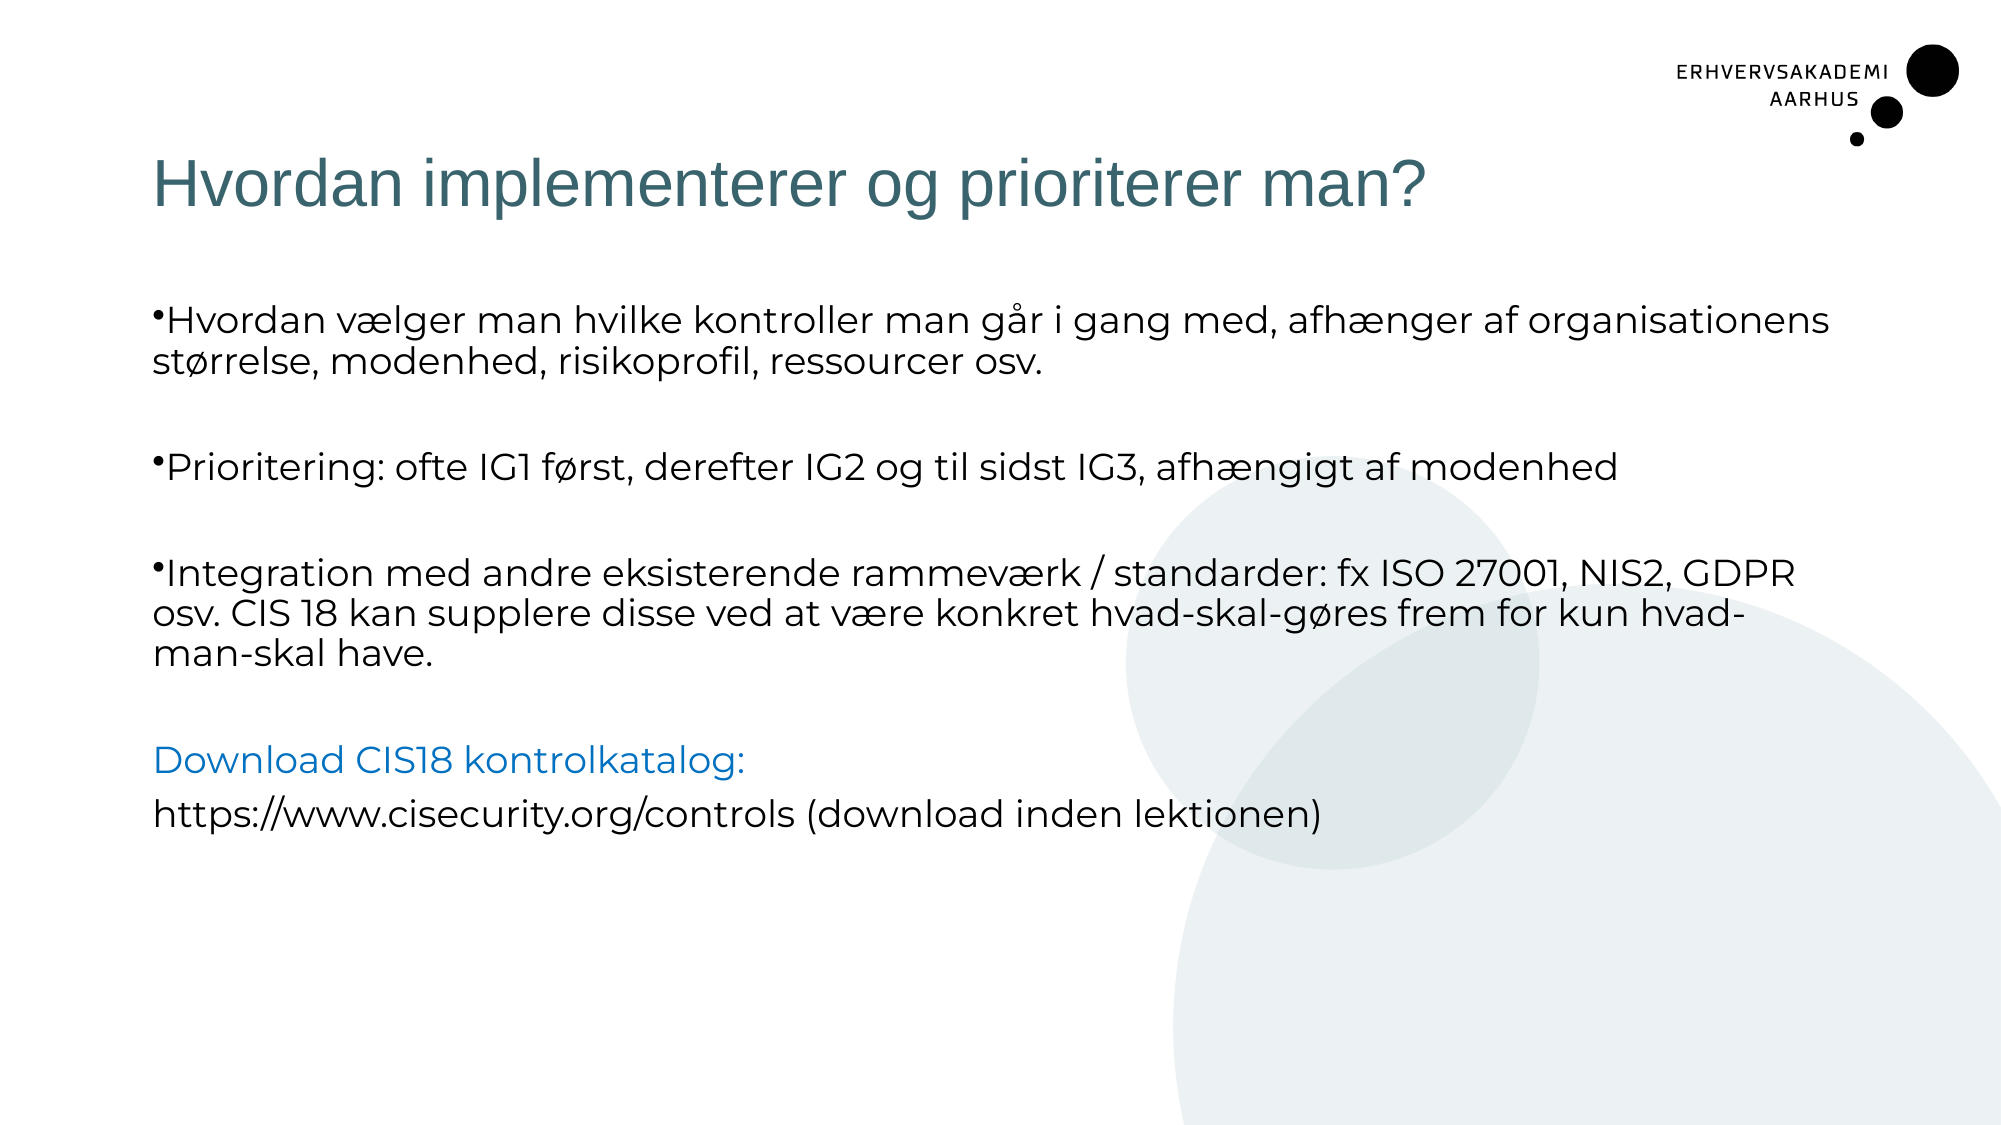

# Hvordan implementerer og prioriterer man?
Hvordan vælger man hvilke kontroller man går i gang med, afhænger af organisationens størrelse, modenhed, risikoprofil, ressourcer osv.

Prioritering: ofte IG1 først, derefter IG2 og til sidst IG3, afhængigt af modenhed

Integration med andre eksisterende rammeværk / standarder: fx ISO 27001, NIS2, GDPR osv. CIS 18 kan supplere disse ved at være konkret hvad-skal-gøres frem for kun hvad-man-skal have.

Download CIS18 kontrolkatalog:
https://www.cisecurity.org/controls (download inden lektionen)